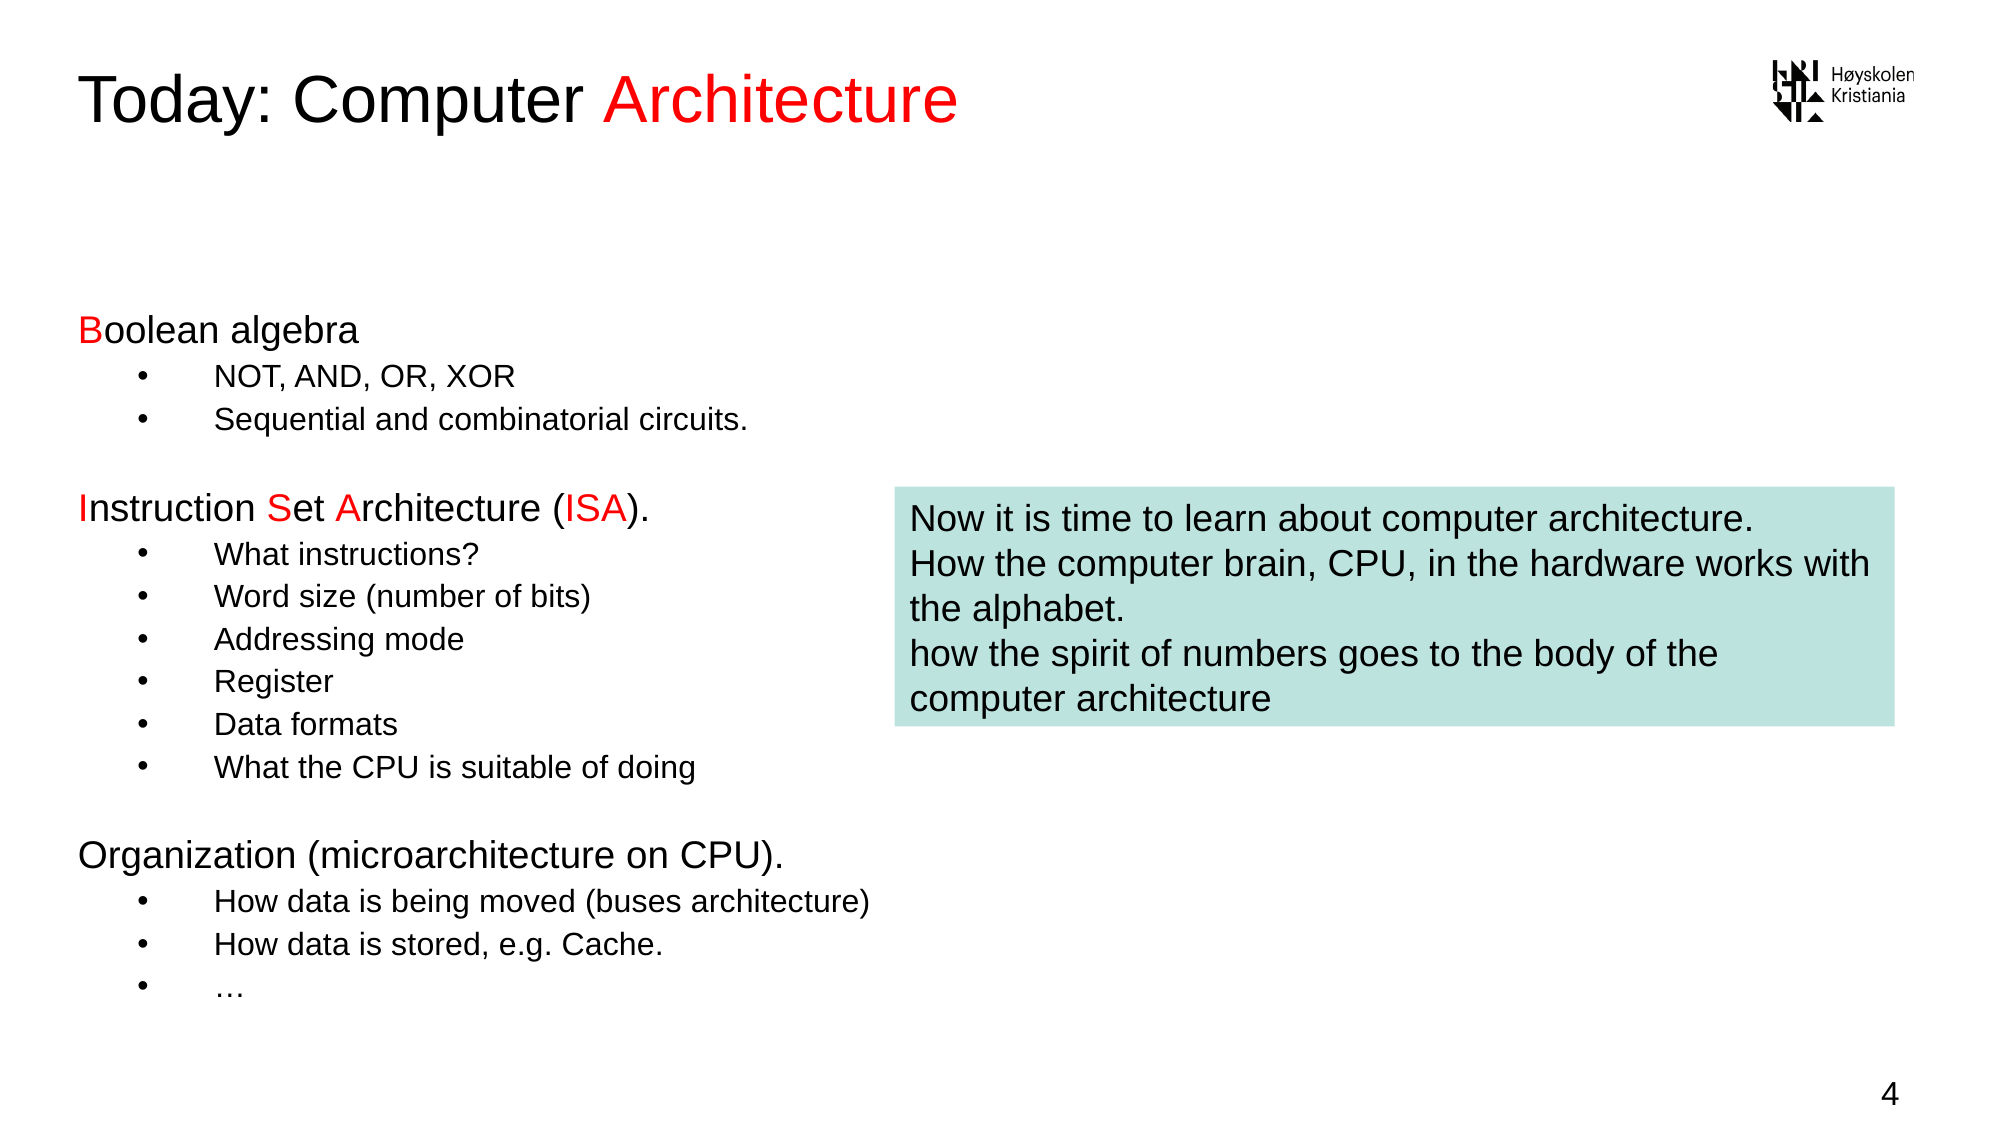

# Today: Computer Architecture

Boolean algebra
NOT, AND, OR, XOR
Sequential and combinatorial circuits.
Instruction Set Architecture (ISA).
What instructions?
Word size (number of bits)
Addressing mode
Register
Data formats
What the CPU is suitable of doing
Organization (microarchitecture on CPU).
How data is being moved (buses architecture)
How data is stored, e.g. Cache.
…
Now it is time to learn about computer architecture.
How the computer brain, CPU, in the hardware works with the alphabet.
how the spirit of numbers goes to the body of the computer architecture